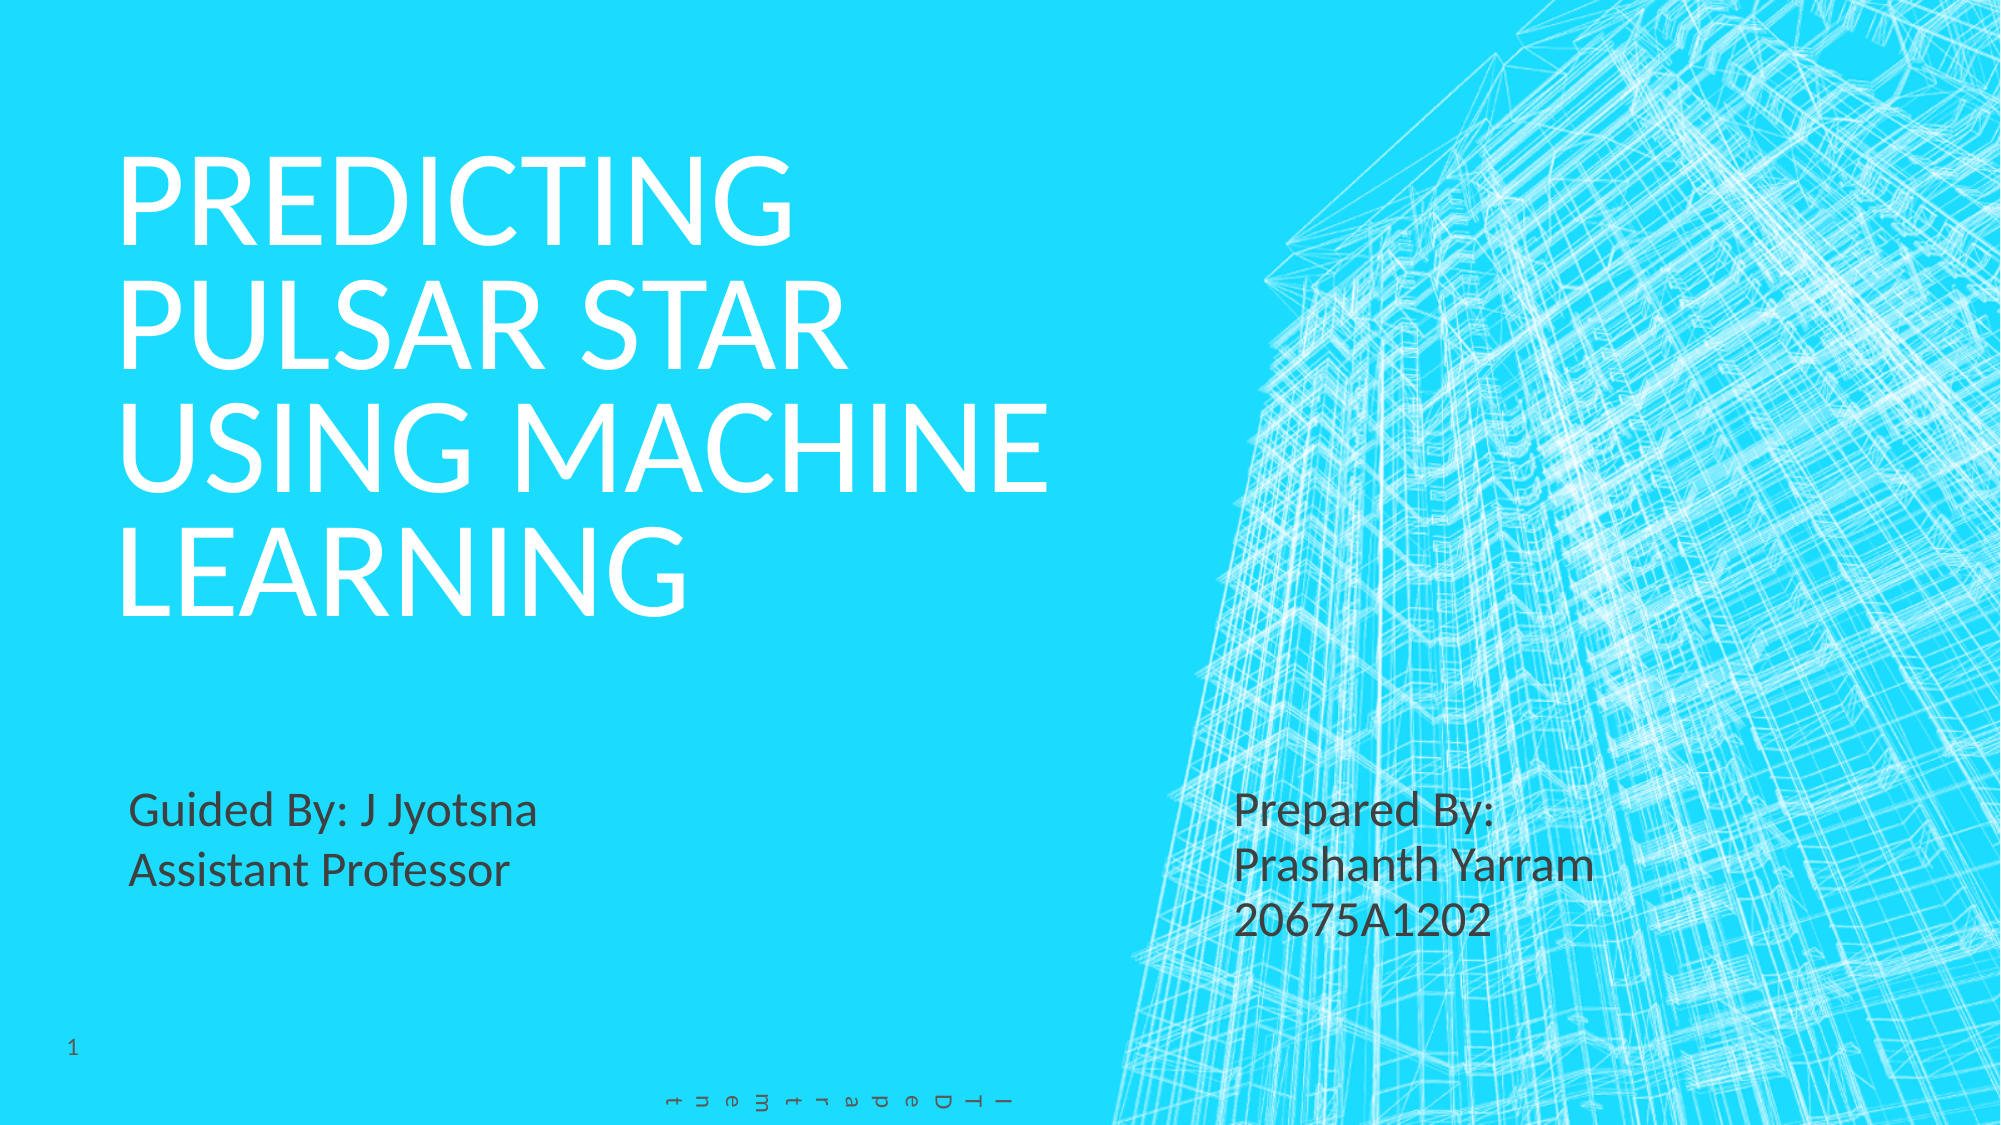

# Predicting Pulsar star using machine learning
IT Department
Guided By: J Jyotsna
Assistant Professor
Prepared By:
Prashanth Yarram
20675A1202
1